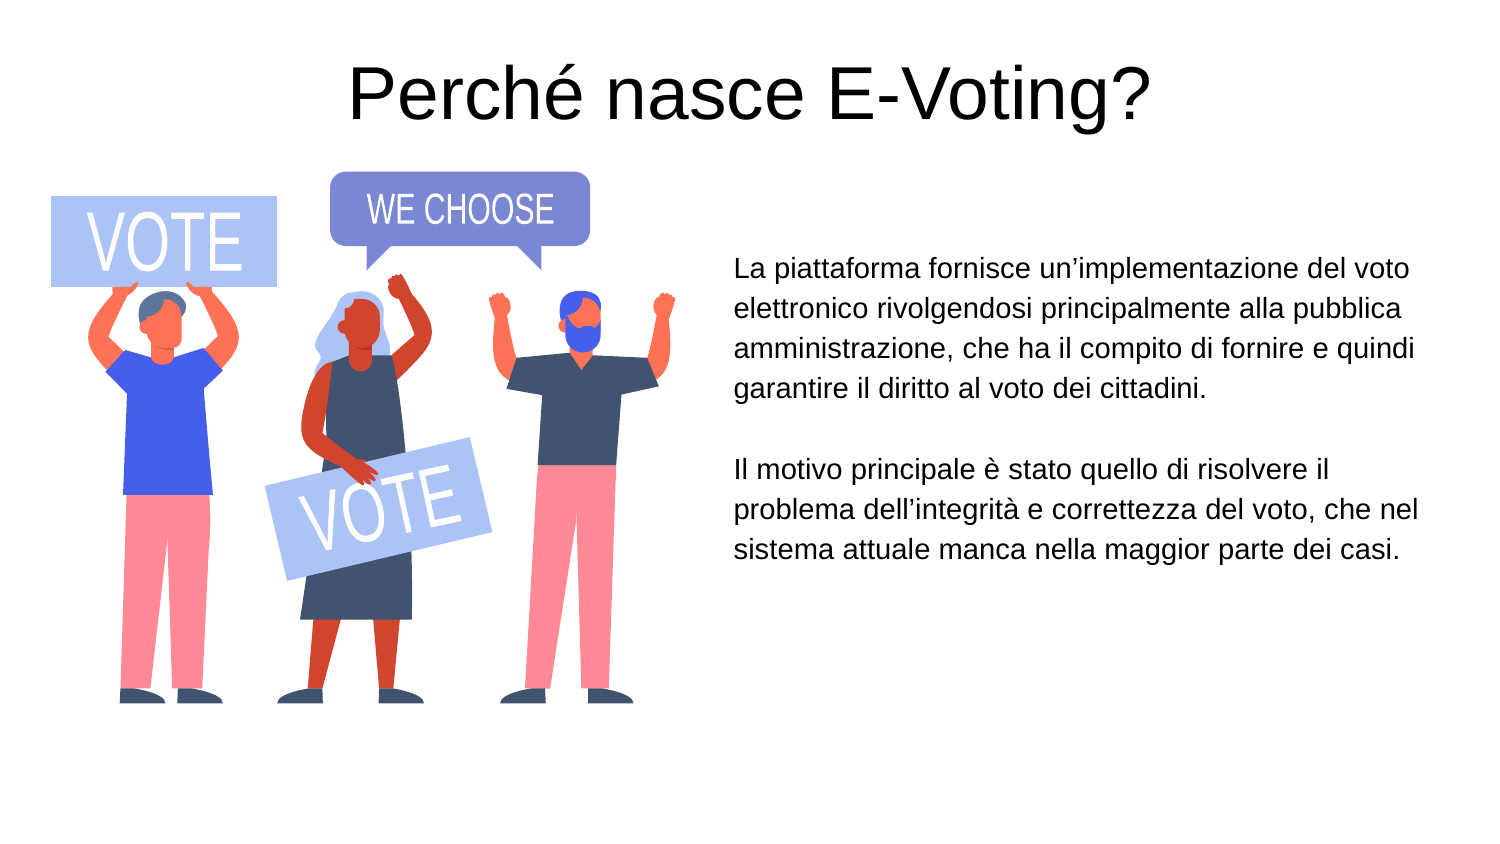

# Perché nasce E-Voting?

WE CHOOSE

VOTE

VOTE

La piattaforma fornisce un’implementazione del voto elettronico rivolgendosi principalmente alla pubblica amministrazione, che ha il compito di fornire e quindi garantire il diritto al voto dei cittadini.

Il motivo principale è stato quello di risolvere il problema dell’integrità e correttezza del voto, che nel sistema attuale manca nella maggior parte dei casi.